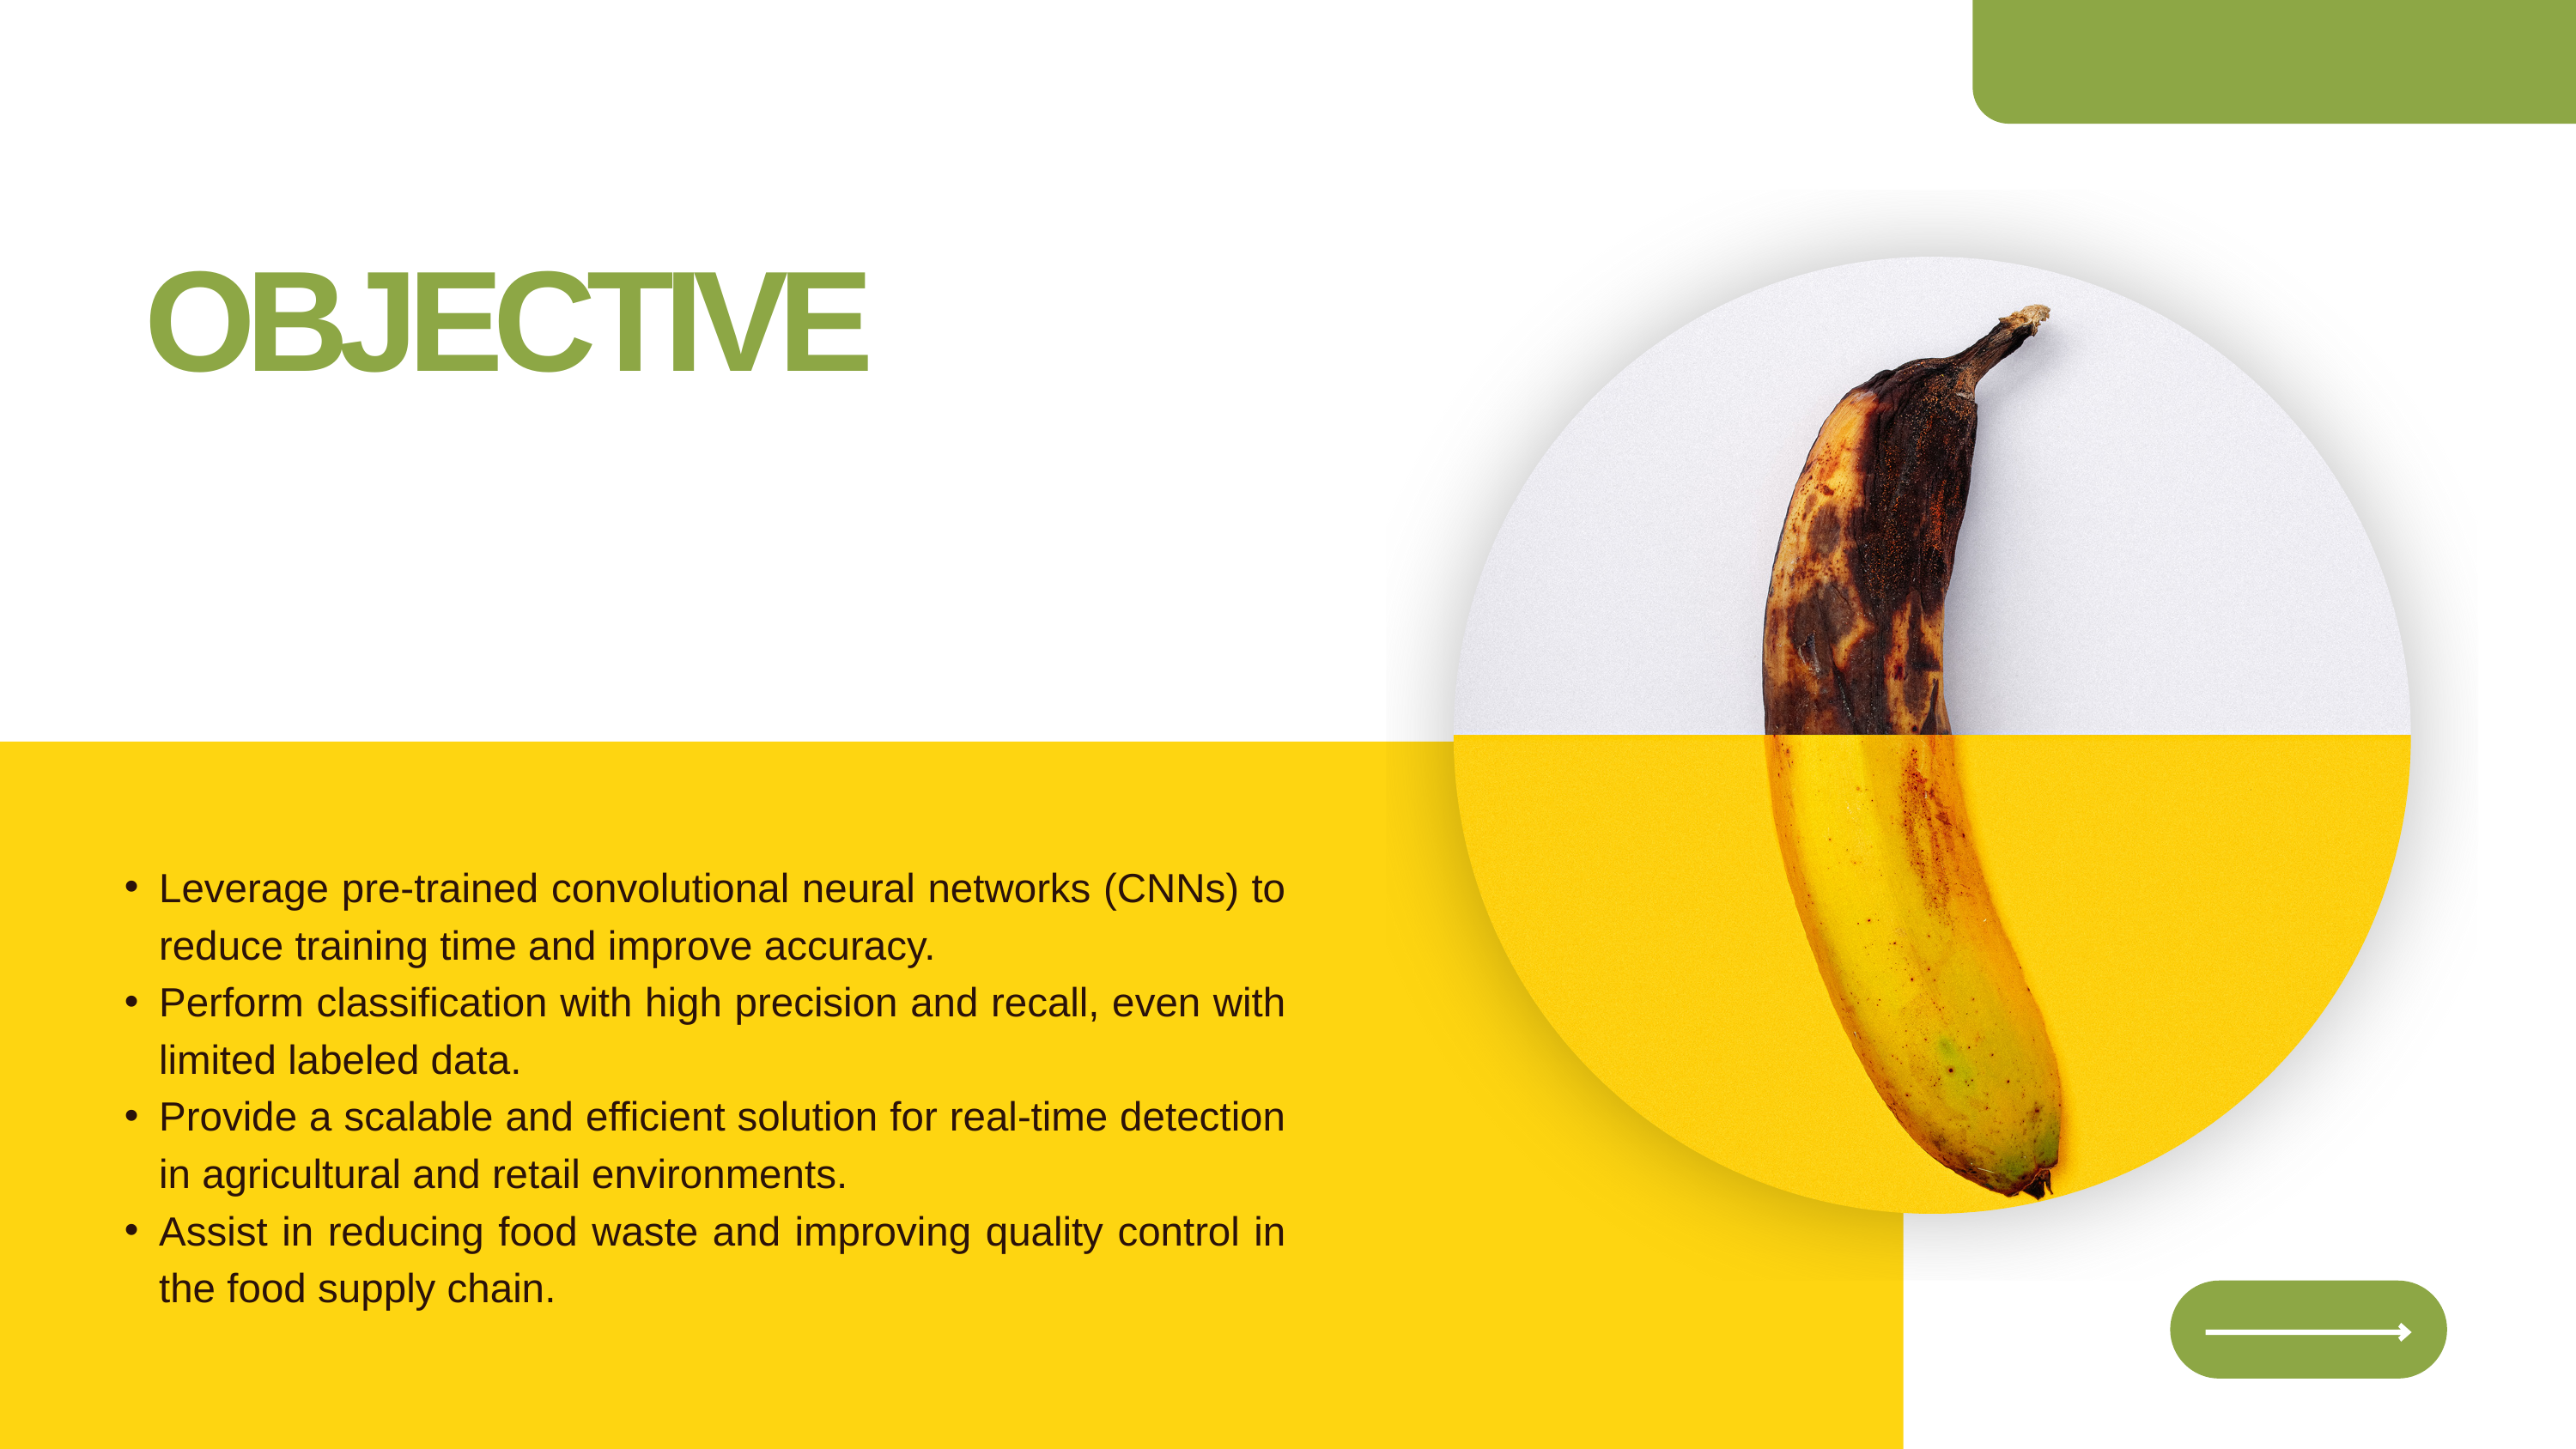

OBJECTIVE

Leverage pre-trained convolutional neural networks (CNNs) to reduce training time and improve accuracy.
Perform classification with high precision and recall, even with limited labeled data.
Provide a scalable and efficient solution for real-time detection in agricultural and retail environments.
Assist in reducing food waste and improving quality control in the food supply chain.